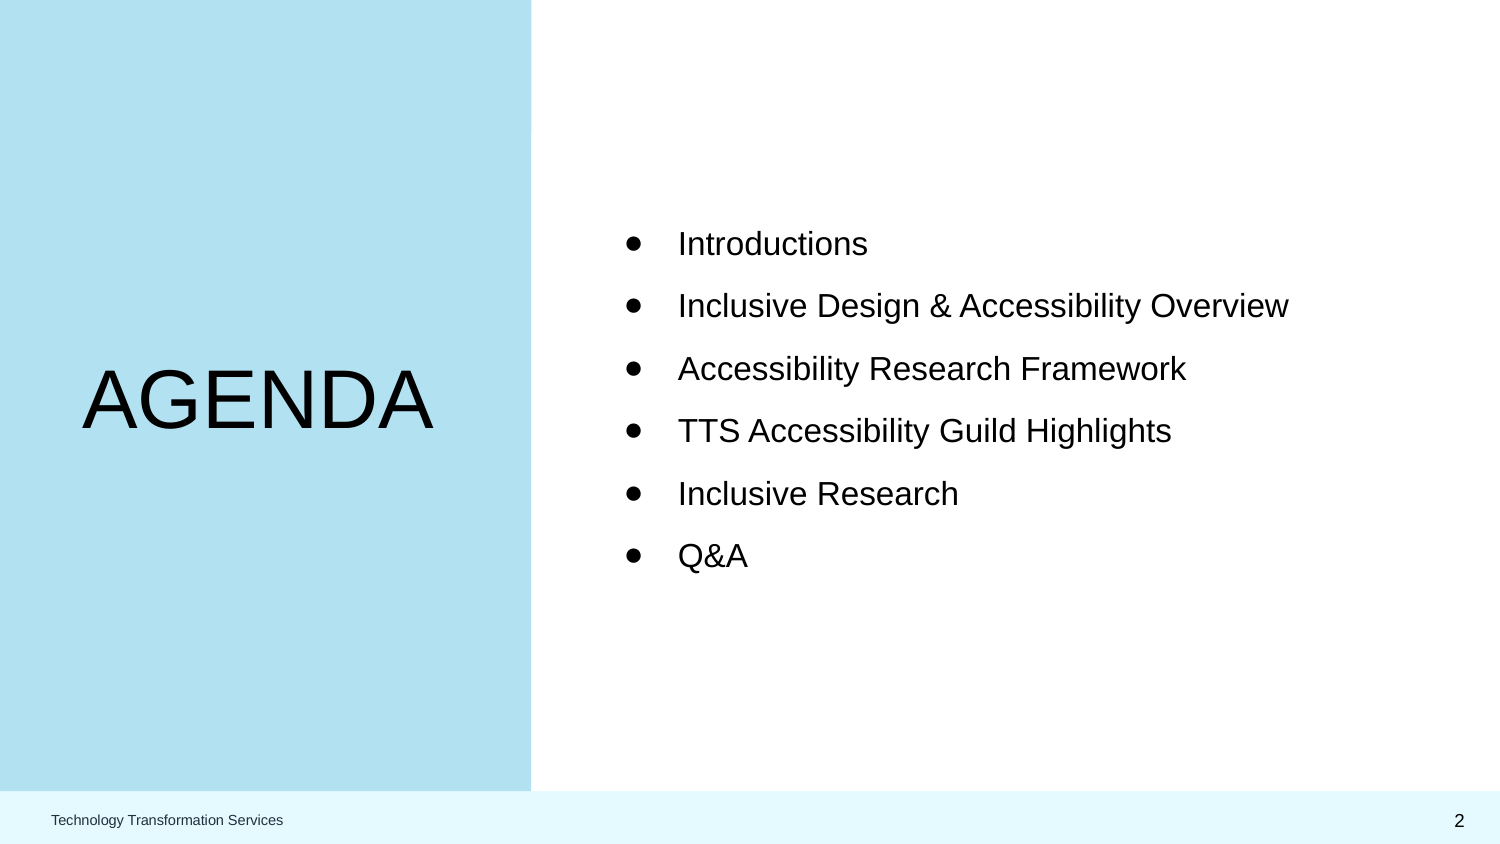

Agenda
Introductions
Inclusive Design & Accessibility Overview
Accessibility Research Framework
TTS Accessibility Guild Highlights
Inclusive Research
Q&A
2